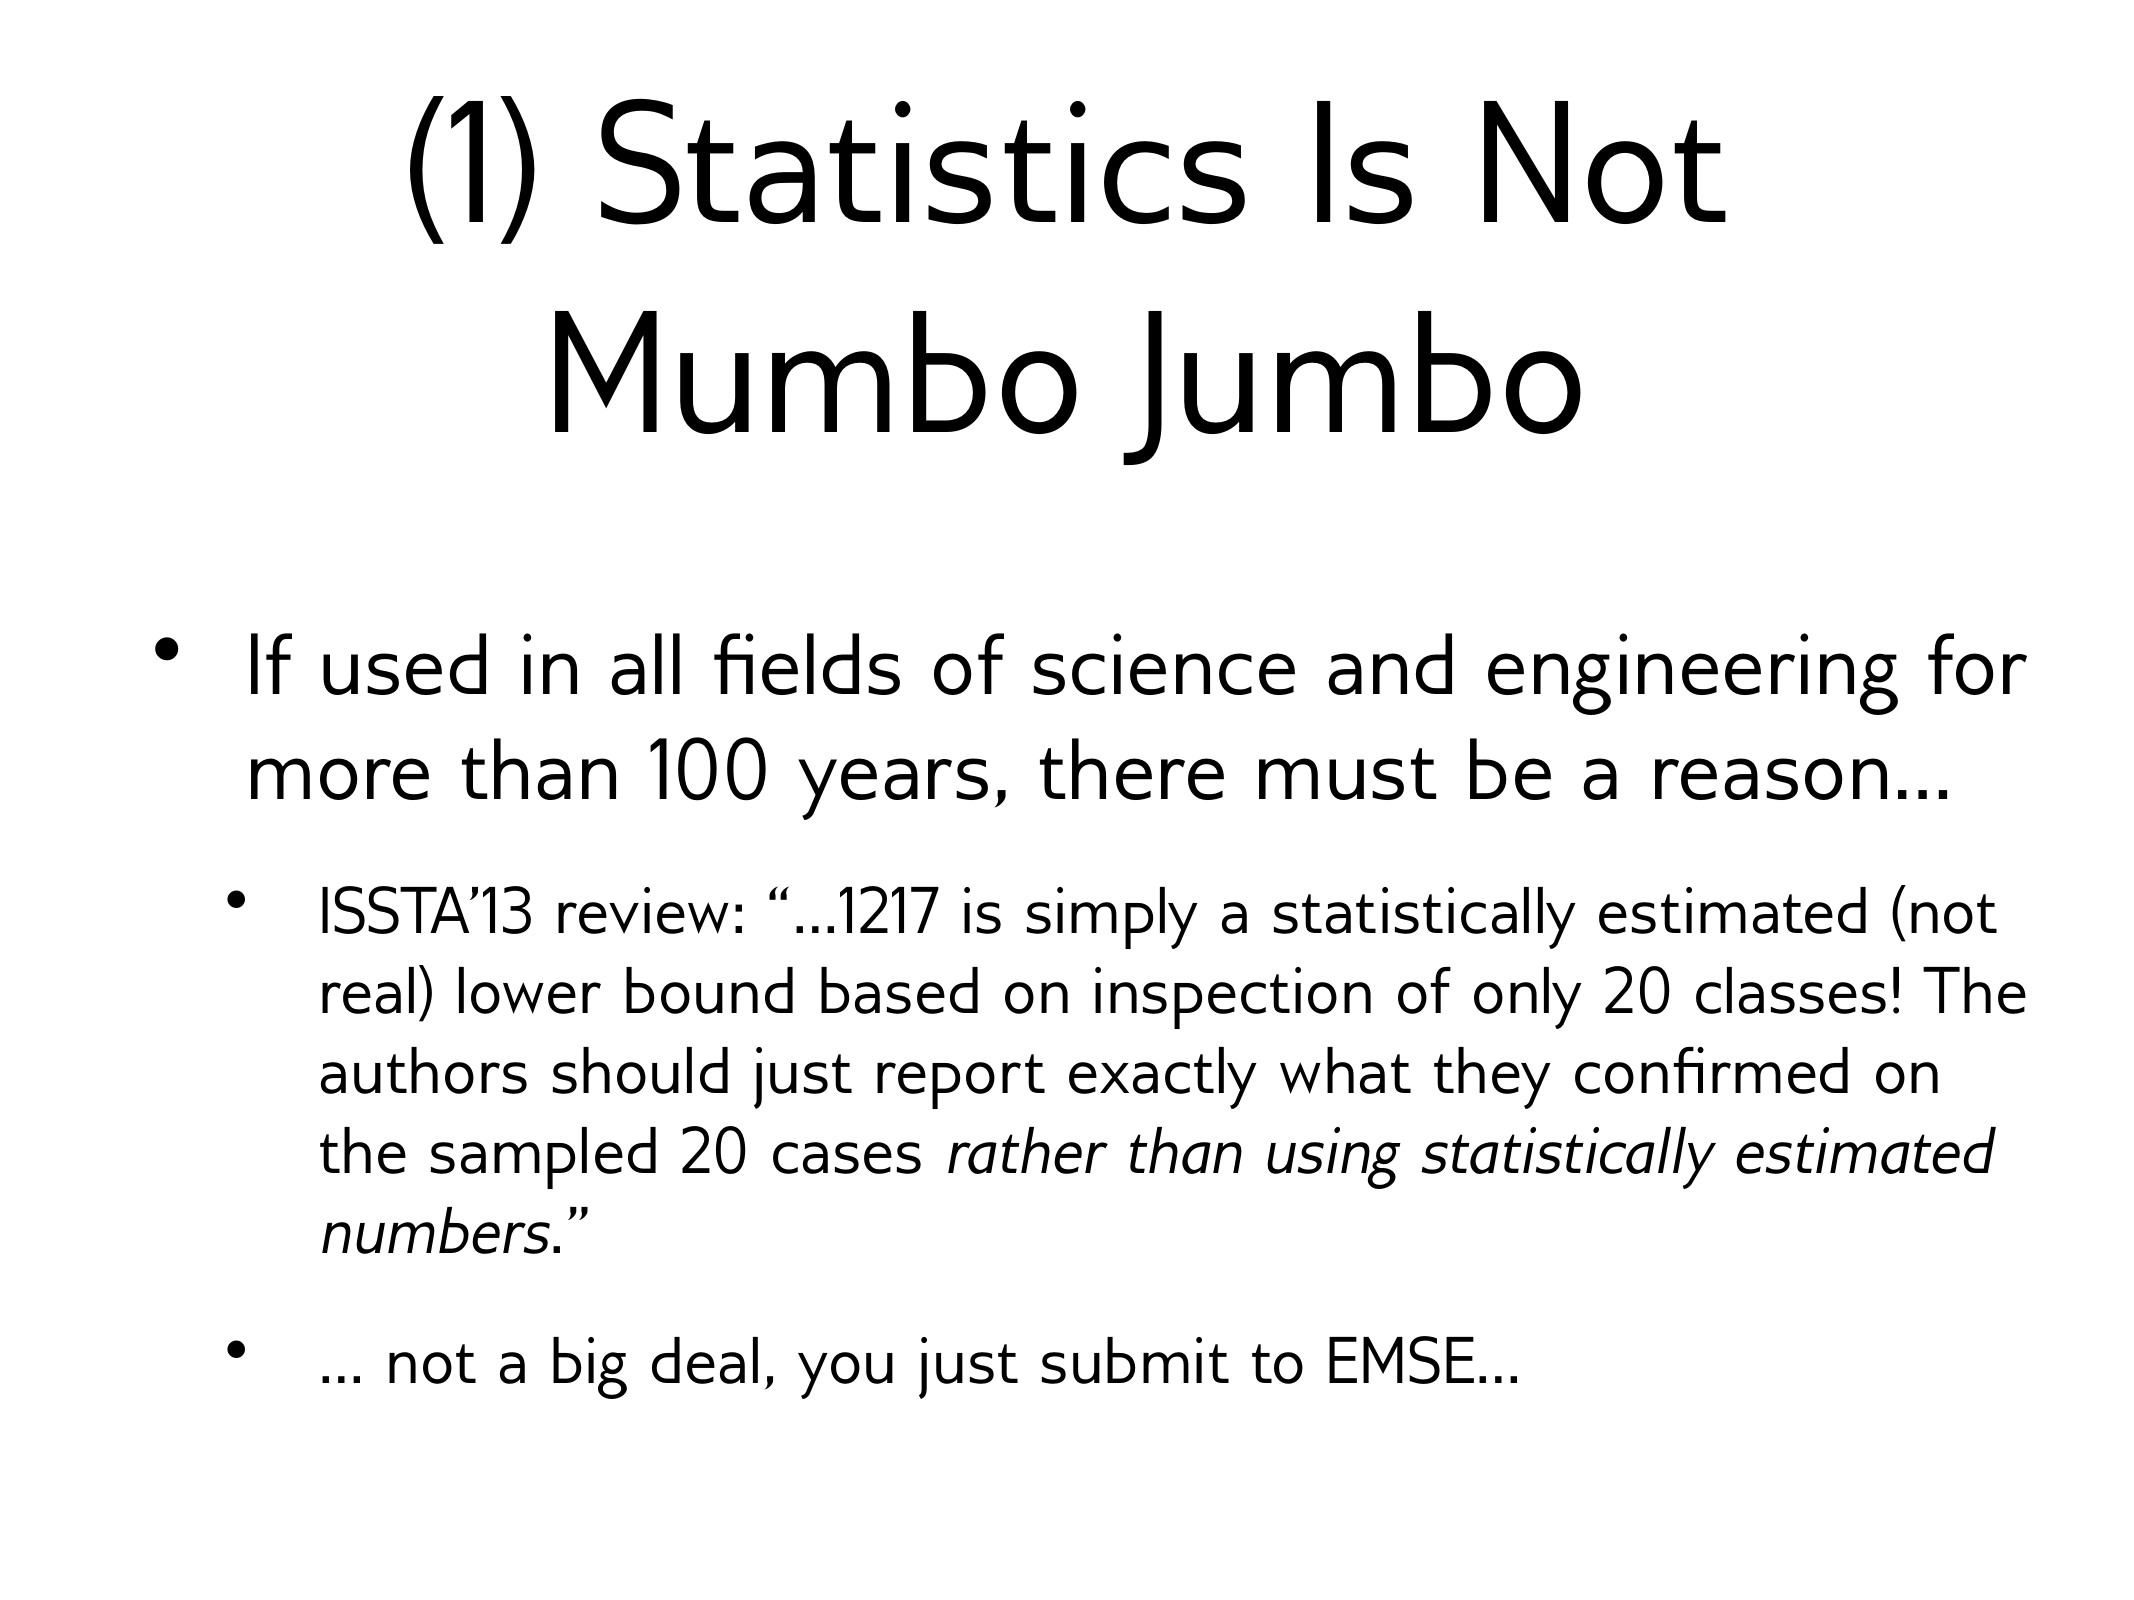

# (1) Statistics Is Not Mumbo Jumbo
If used in all fields of science and engineering for more than 100 years, there must be a reason…
ISSTA’13 review: “…1217 is simply a statistically estimated (not real) lower bound based on inspection of only 20 classes! The authors should just report exactly what they confirmed on the sampled 20 cases rather than using statistically estimated numbers.”
… not a big deal, you just submit to EMSE…